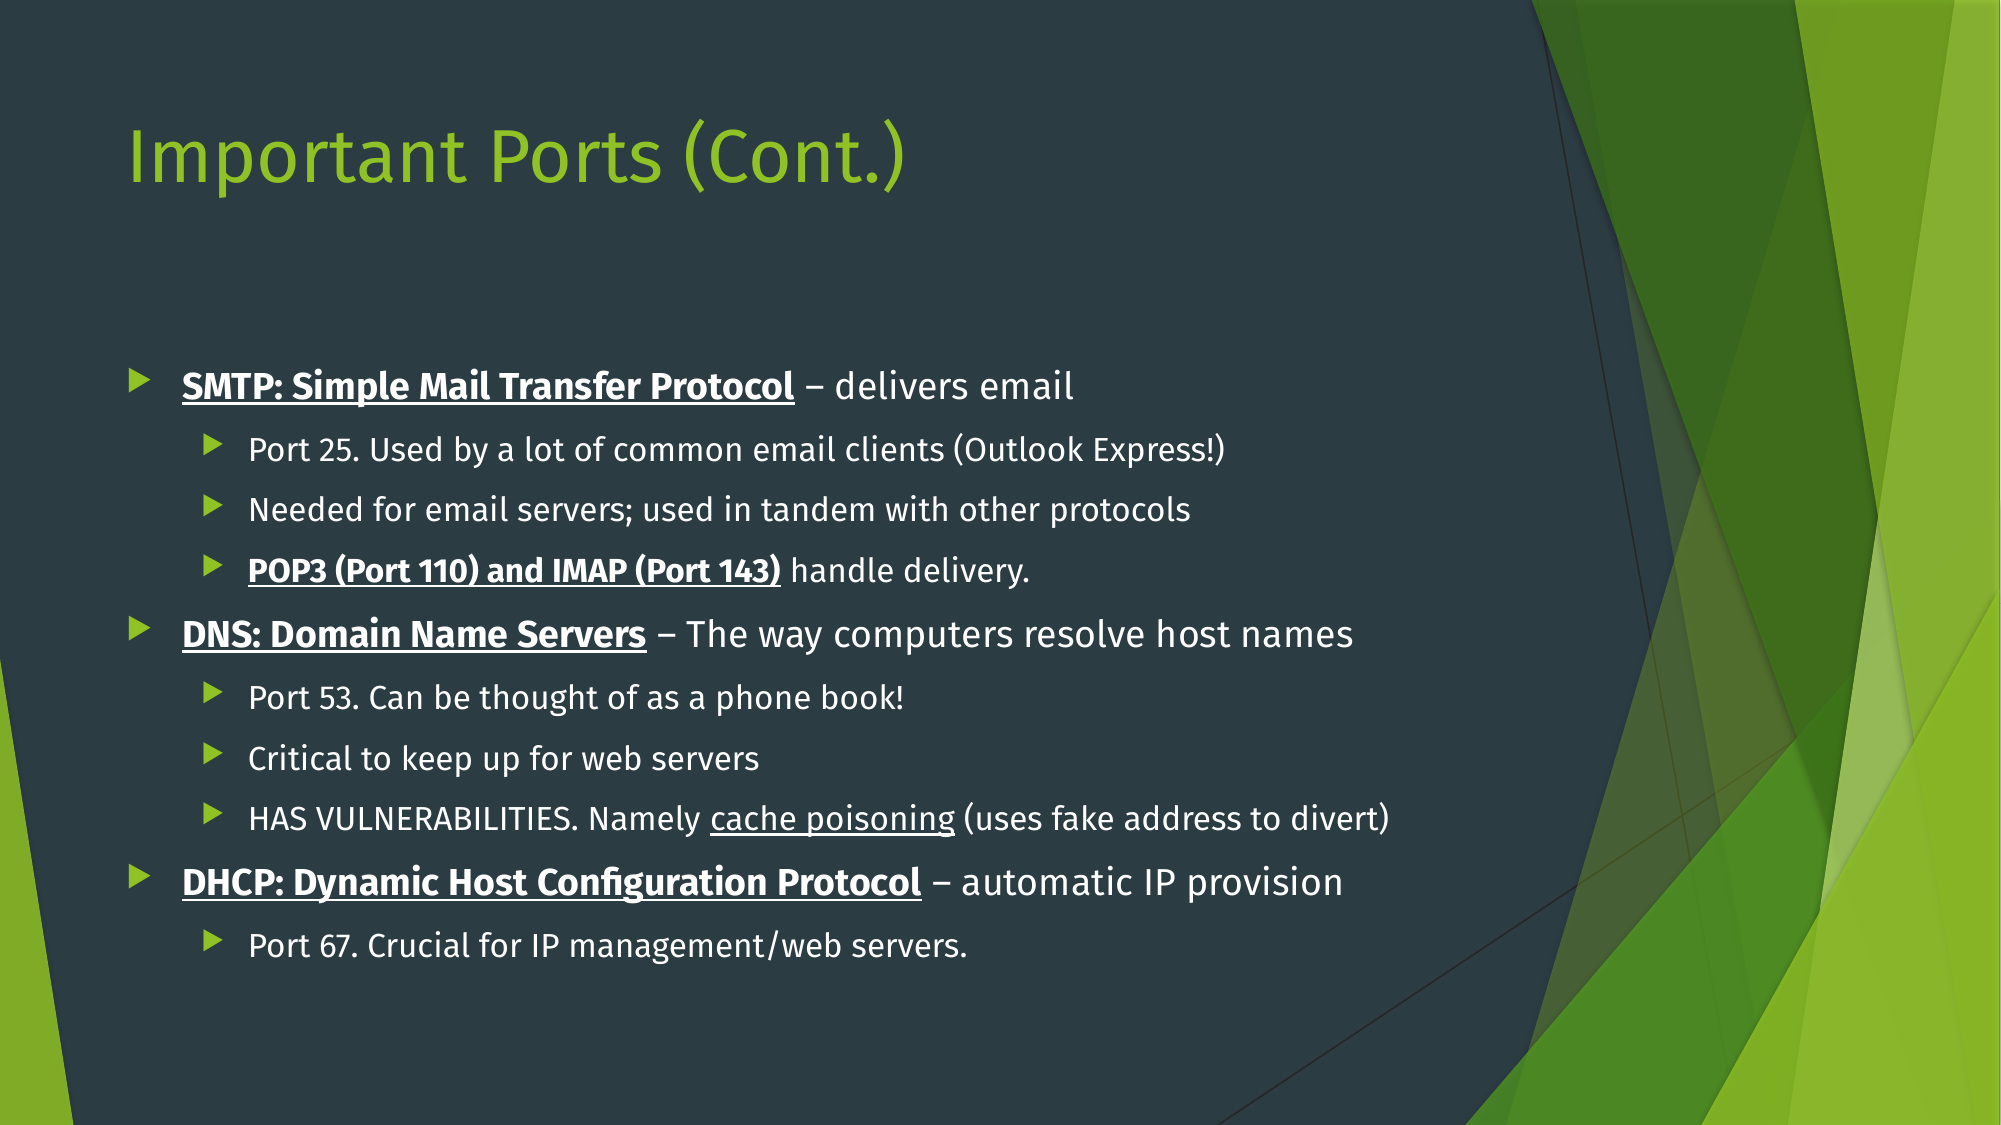

# Important Ports (Cont.)
SMTP: Simple Mail Transfer Protocol – delivers email
Port 25. Used by a lot of common email clients (Outlook Express!)
Needed for email servers; used in tandem with other protocols
POP3 (Port 110) and IMAP (Port 143) handle delivery.
DNS: Domain Name Servers – The way computers resolve host names
Port 53. Can be thought of as a phone book!
Critical to keep up for web servers
HAS VULNERABILITIES. Namely cache poisoning (uses fake address to divert)
DHCP: Dynamic Host Configuration Protocol – automatic IP provision
Port 67. Crucial for IP management/web servers.